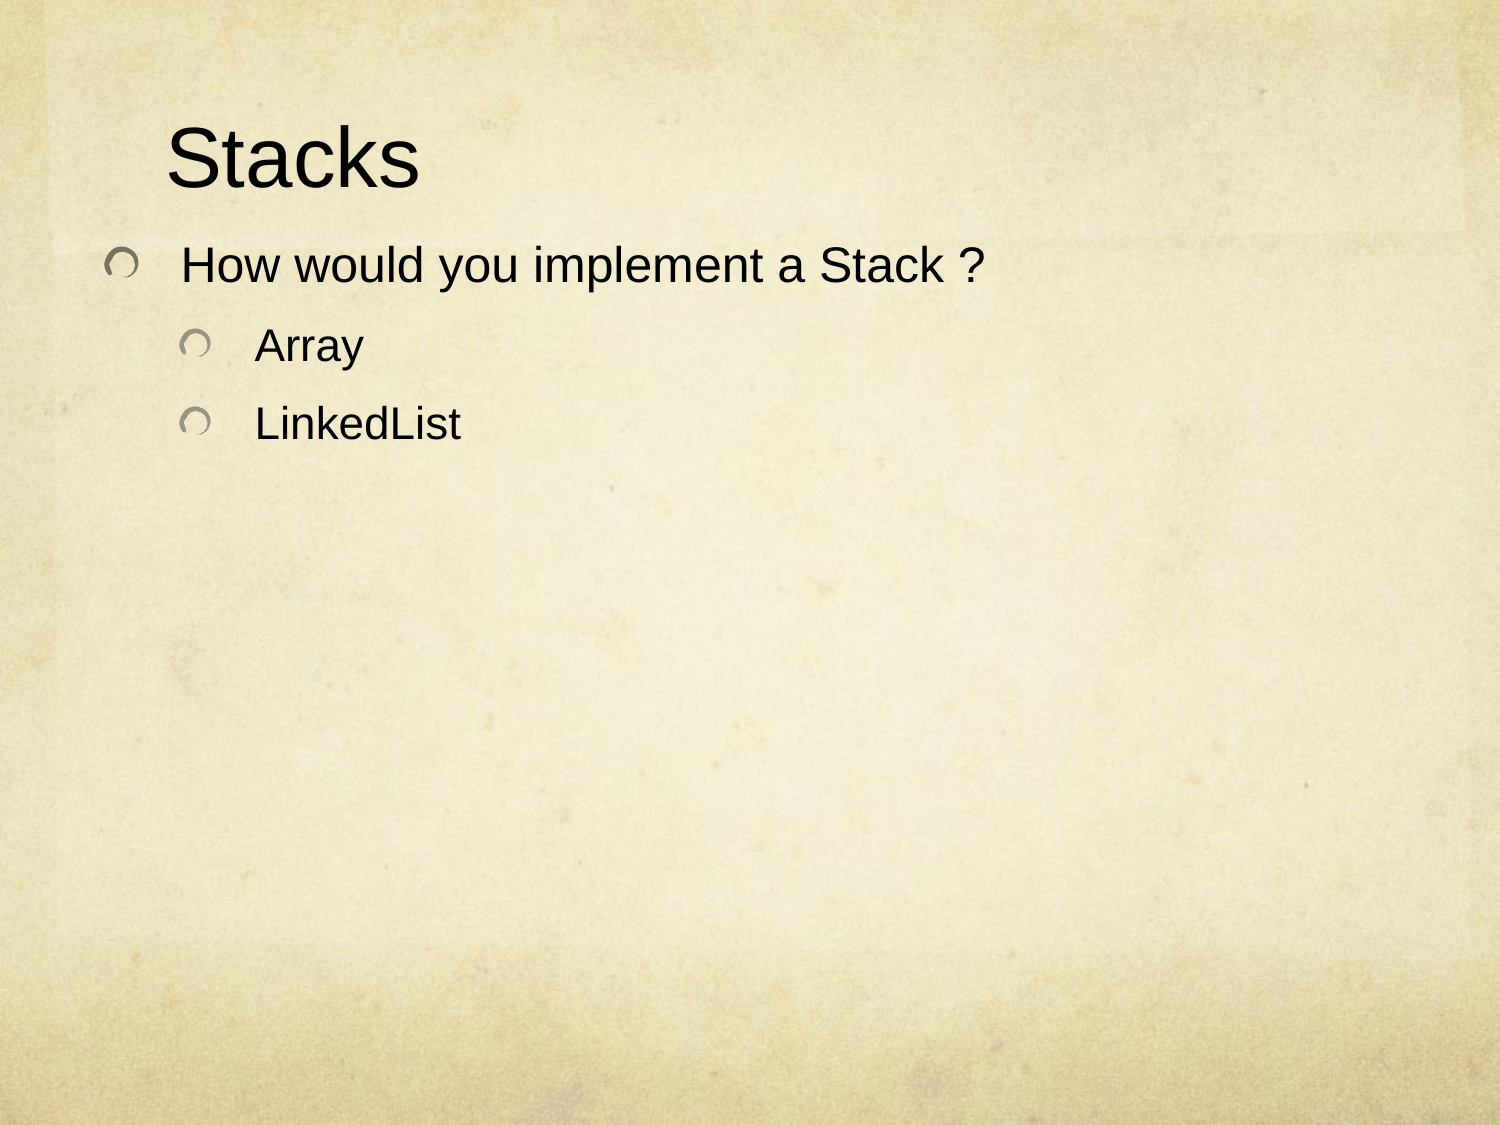

# Stacks
How would you implement a Stack ?
Array
LinkedList